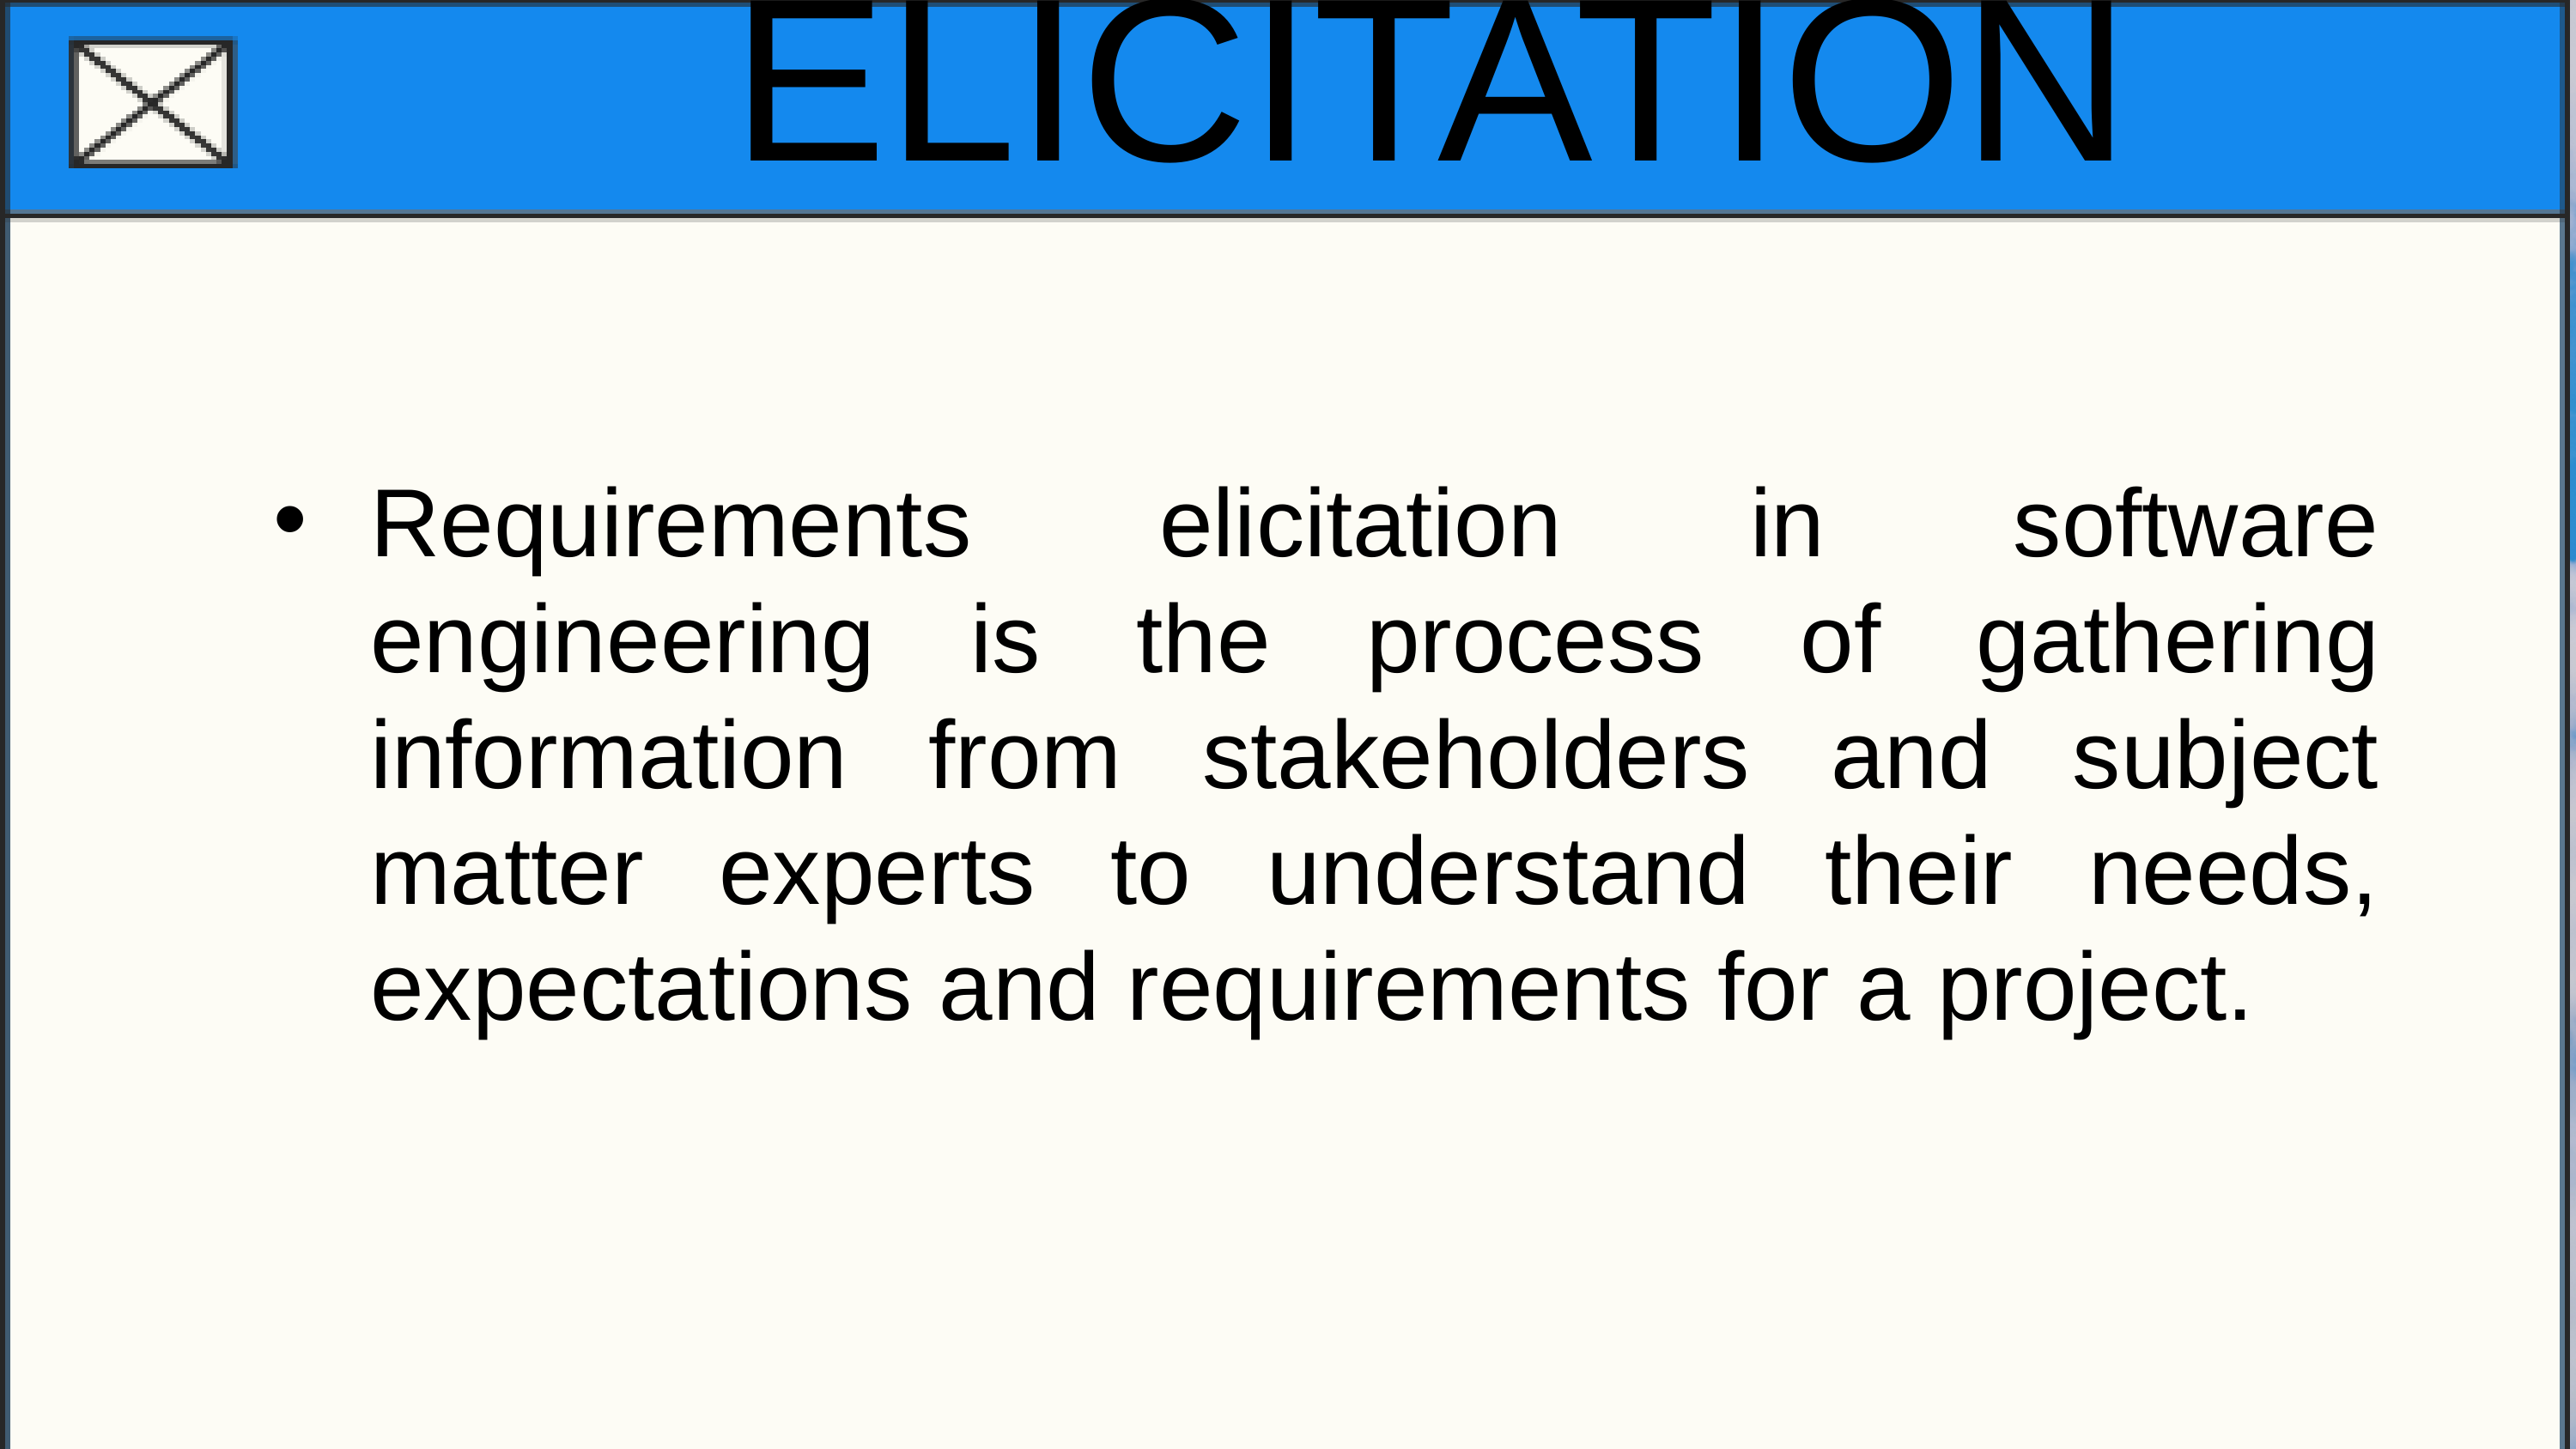

ELICITATION

PROJECT INTRODUCTION
SRS
MAZE GAME

Requirements elicitation in software engineering is the process of gathering information from stakeholders and subject matter experts to understand their needs, expectations and requirements for a project.
BUSINESS PLAN

REQUIREMENTS ANALYSIS

USE CASE DIAGRAMS